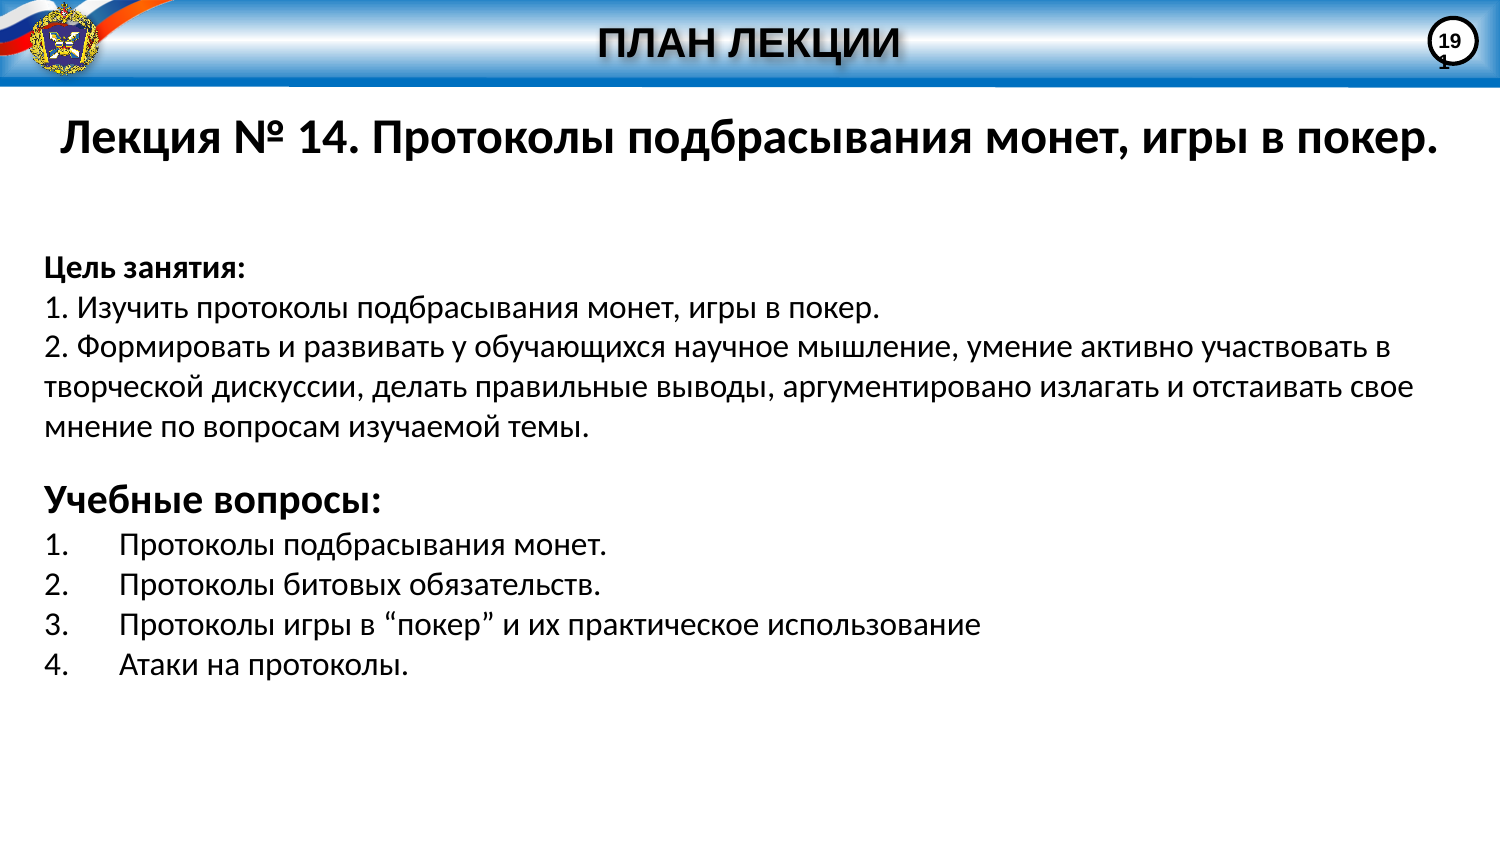

# ПЛАН ЛЕКЦИИ
191
Лекция № 14. Протоколы подбрасывания монет, игры в покер.

Цель занятия:
1. Изучить протоколы подбрасывания монет, игры в покер.
2. Формировать и развивать у обучающихся научное мышление, умение активно участвовать в творческой дискуссии, делать правильные выводы, аргументировано излагать и отстаивать свое мнение по вопросам изучаемой темы.
Учебные вопросы:
Протоколы подбрасывания монет.
Протоколы битовых обязательств.
Протоколы игры в “покер” и их практическое использование
Атаки на протоколы.